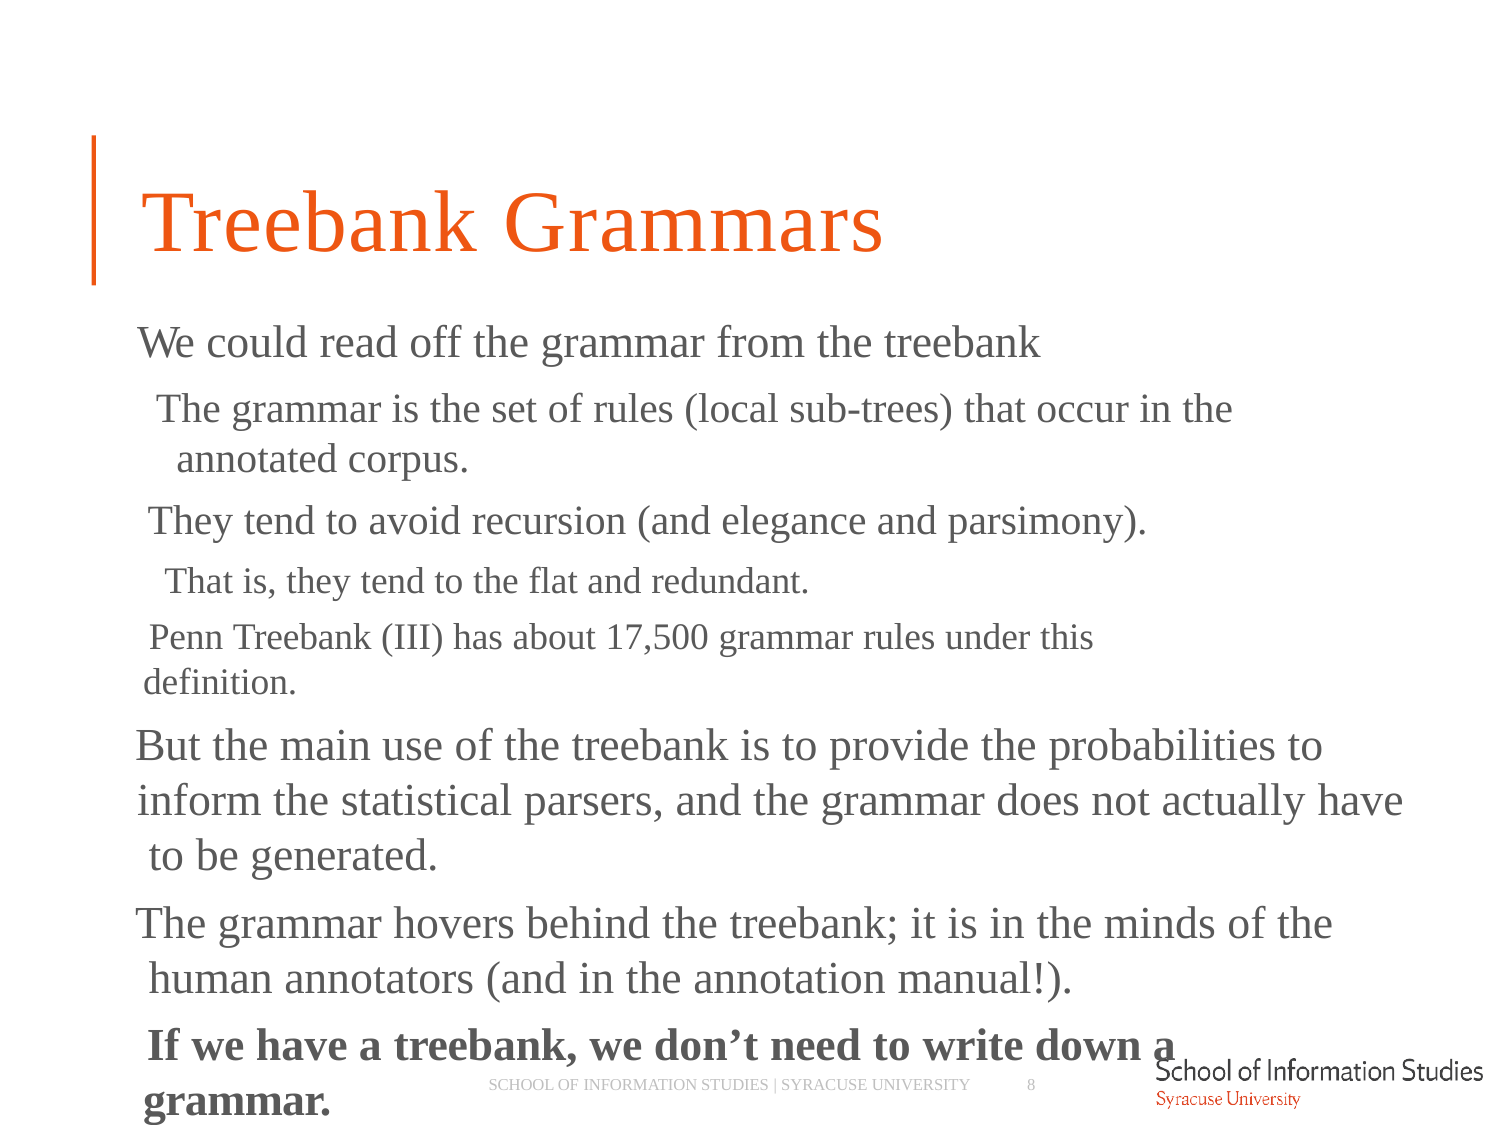

# Treebank Grammars
We could read off the grammar from the treebank
­ The grammar is the set of rules (local sub-trees) that occur in the  annotated corpus.
­ They tend to avoid recursion (and elegance and parsimony).
­ That is, they tend to the flat and redundant.
­ Penn Treebank (III) has about 17,500 grammar rules under this definition.
But the main use of the treebank is to provide the probabilities to  inform the statistical parsers, and the grammar does not actually have  to be generated.
The grammar hovers behind the treebank; it is in the minds of the  human annotators (and in the annotation manual!).
­ If we have a treebank, we don’t need to write down a grammar.
8
SCHOOL OF INFORMATION STUDIES | SYRACUSE UNIVERSITY